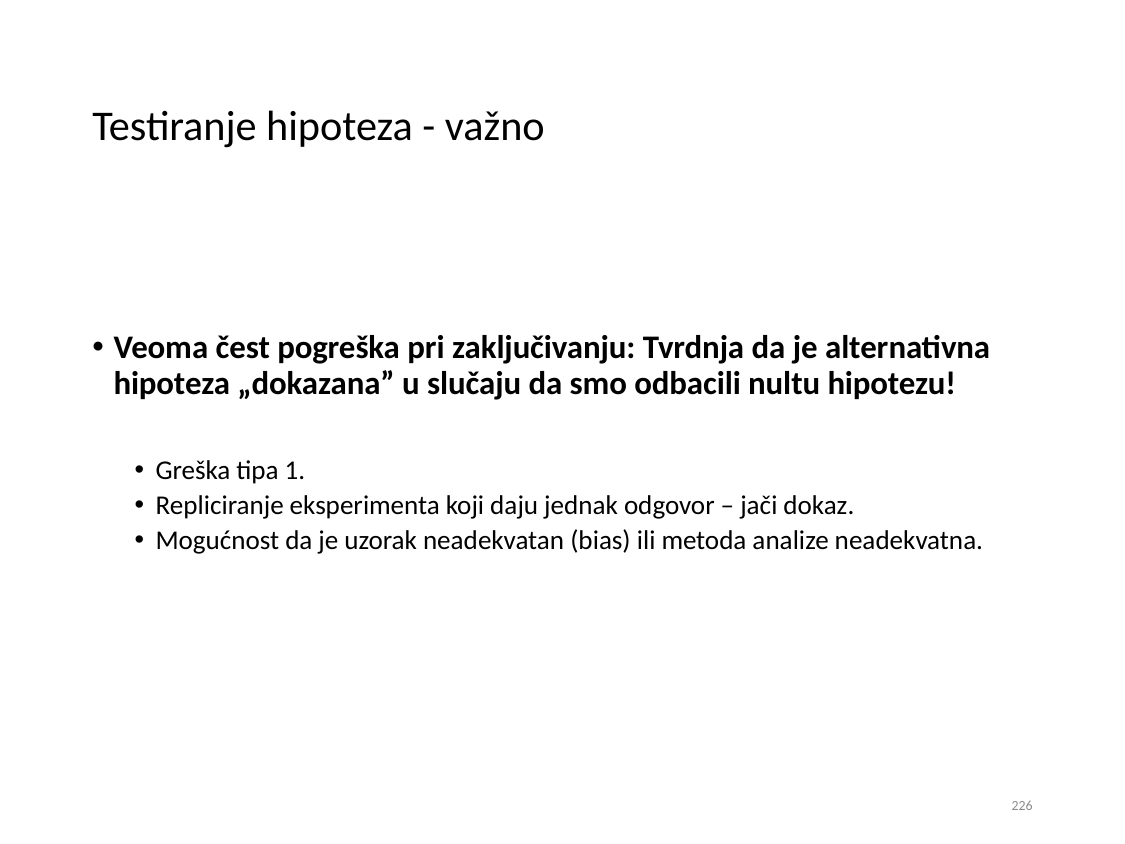

# Testiranje hipoteza - važno

Veoma čest pogreška pri zaključivanju: Tvrdnja da je alternativna hipoteza „dokazana” u slučaju da smo odbacili nultu hipotezu!

Greška tipa 1.
Repliciranje eksperimenta koji daju jednak odgovor – jači dokaz.
Mogućnost da je uzorak neadekvatan (bias) ili metoda analize neadekvatna.

226